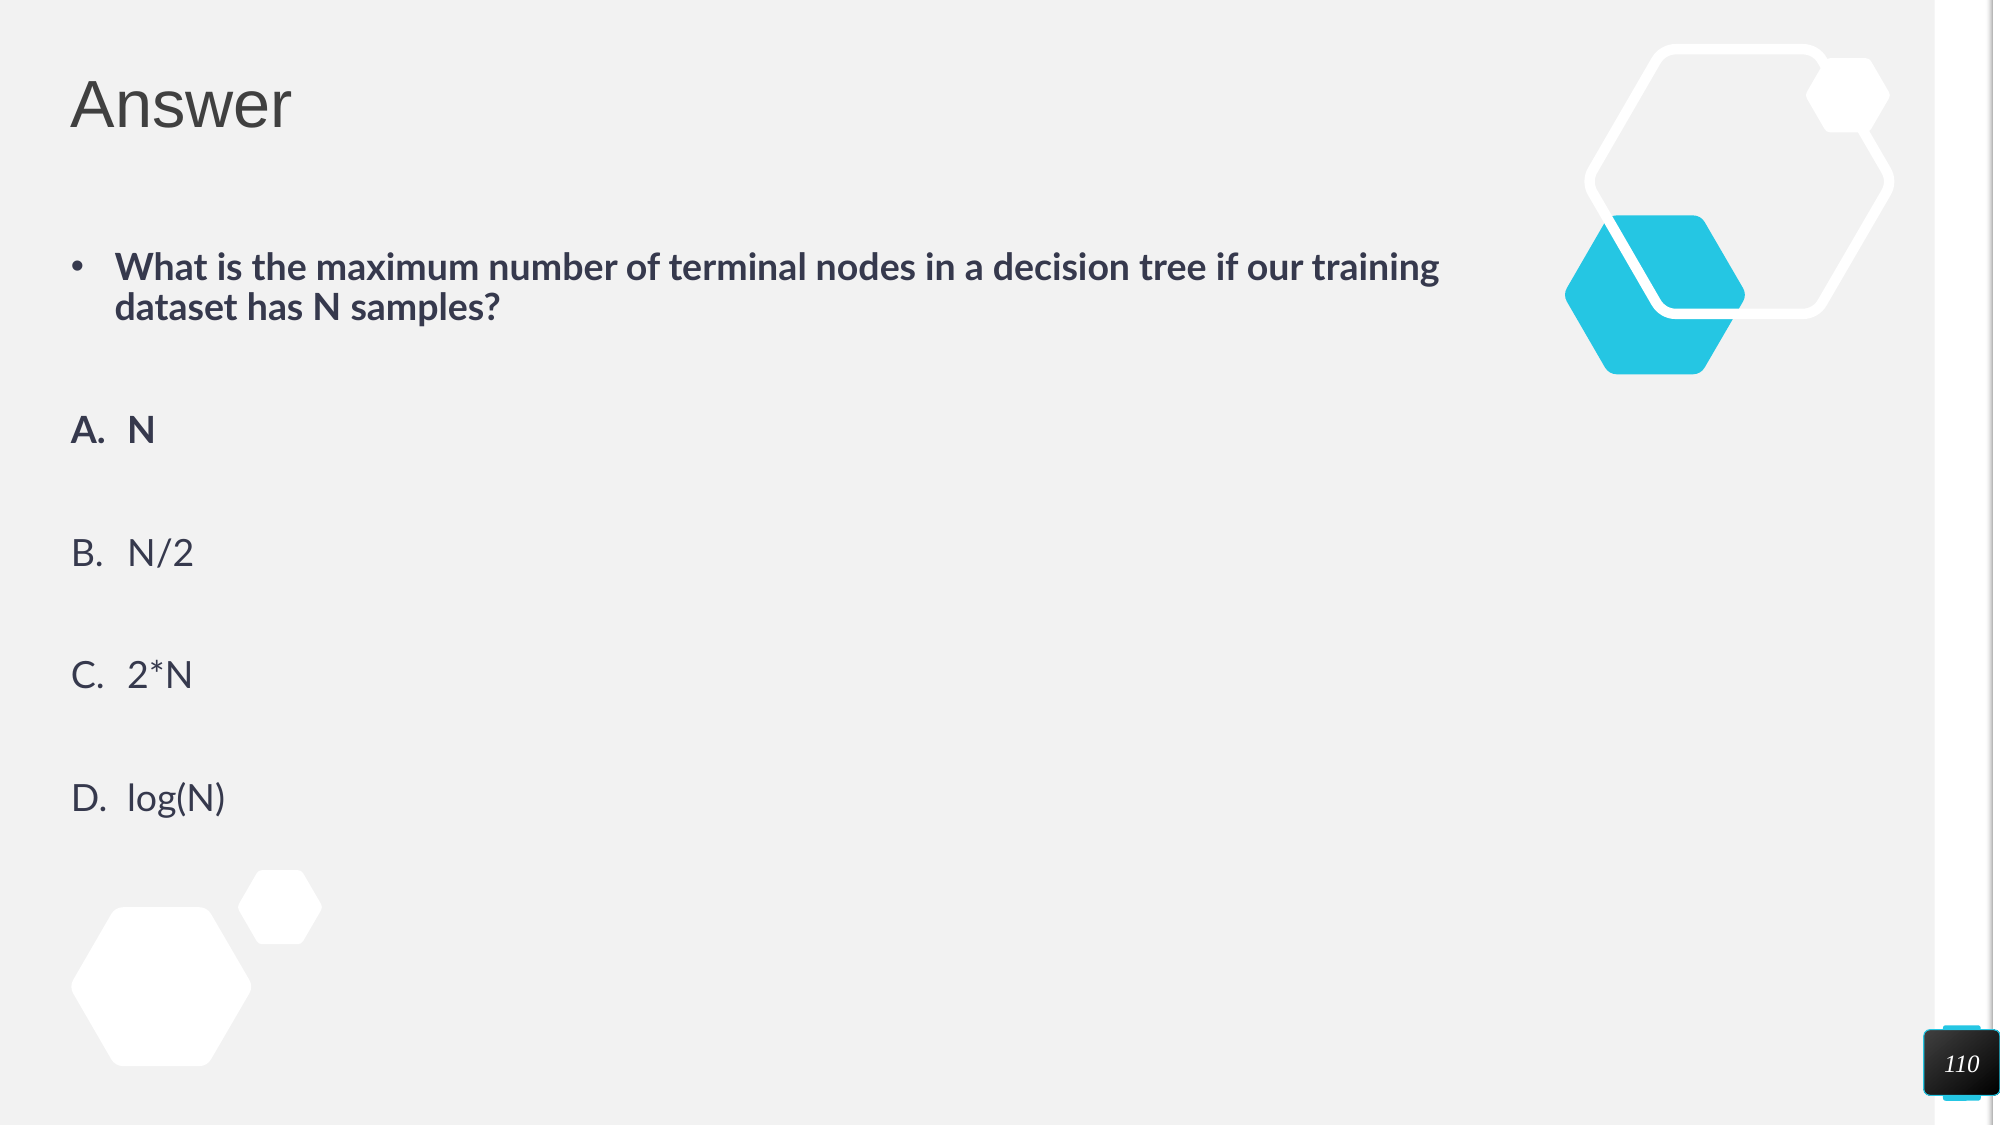

# Answer
What is the maximum number of terminal nodes in a decision tree if our training dataset has N samples?

N

N/2

2*N

log(N)

110